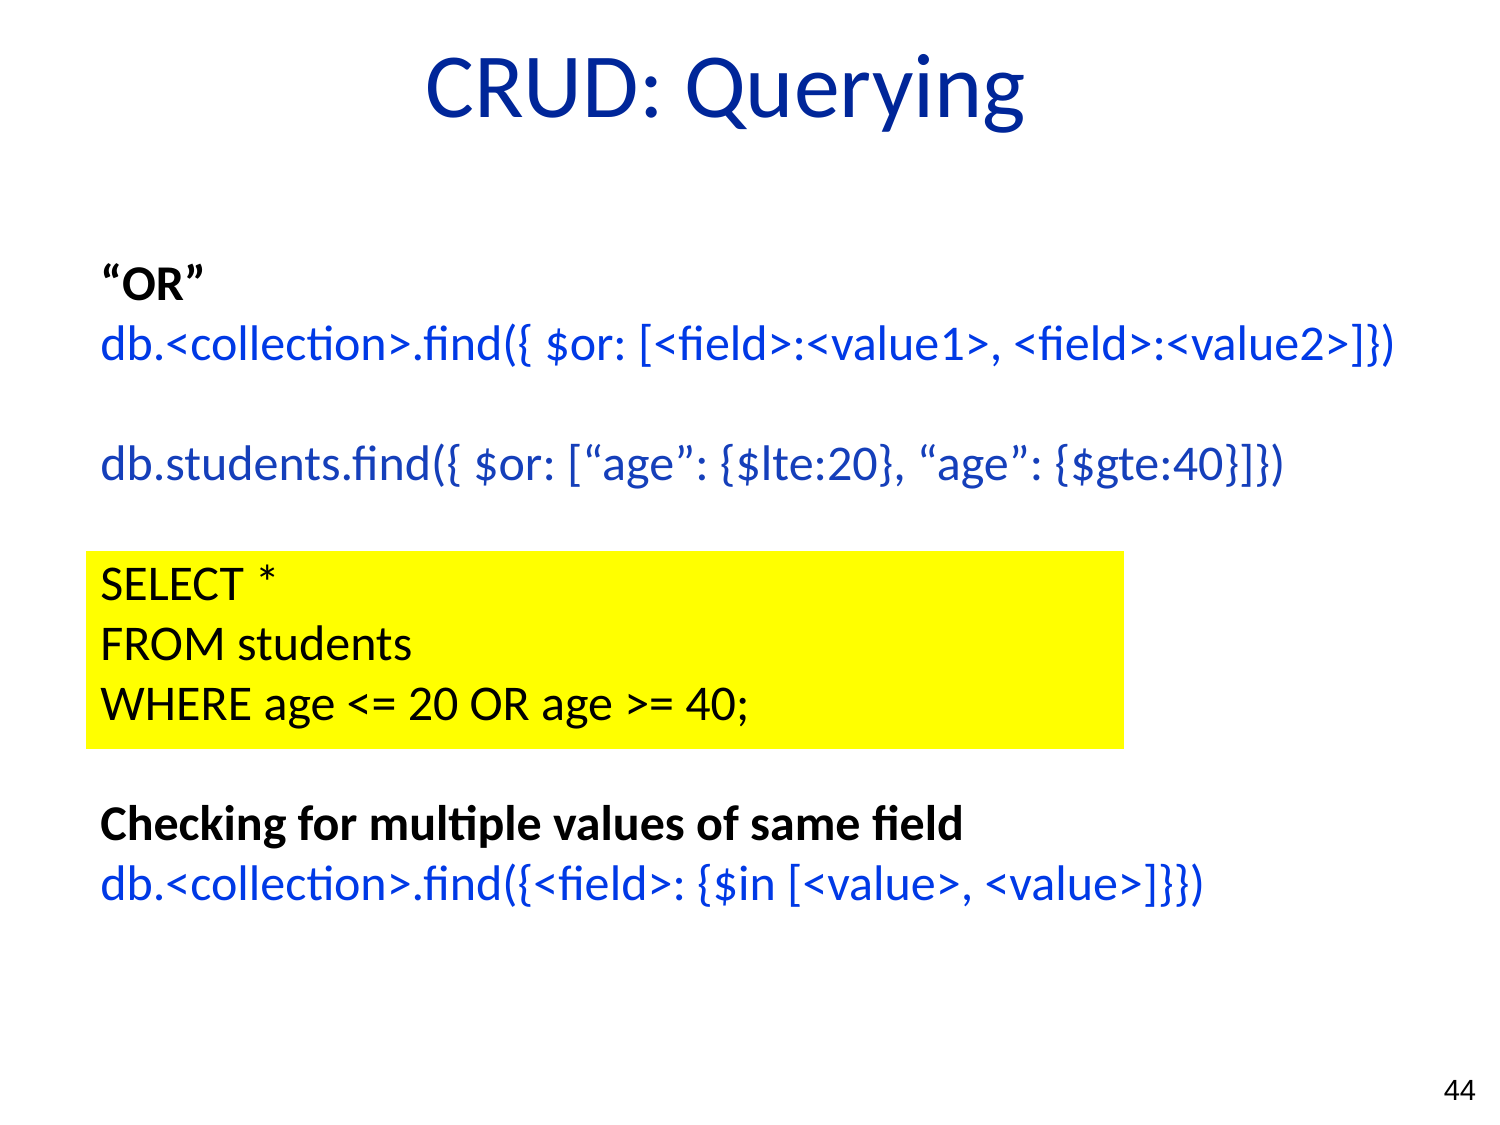

# CRUD: Querying
“OR”
db.<collection>.find({ $or: [<field>:<value1>, <field>:<value2>]})

db.students.find({ $or: [“age”: {$lte:20}, “age”: {$gte:40}]})

SELECT *
FROM students
WHERE age <= 20 OR age >= 40;

Checking for multiple values of same field
db.<collection>.find({<field>: {$in [<value>, <value>]}})

44